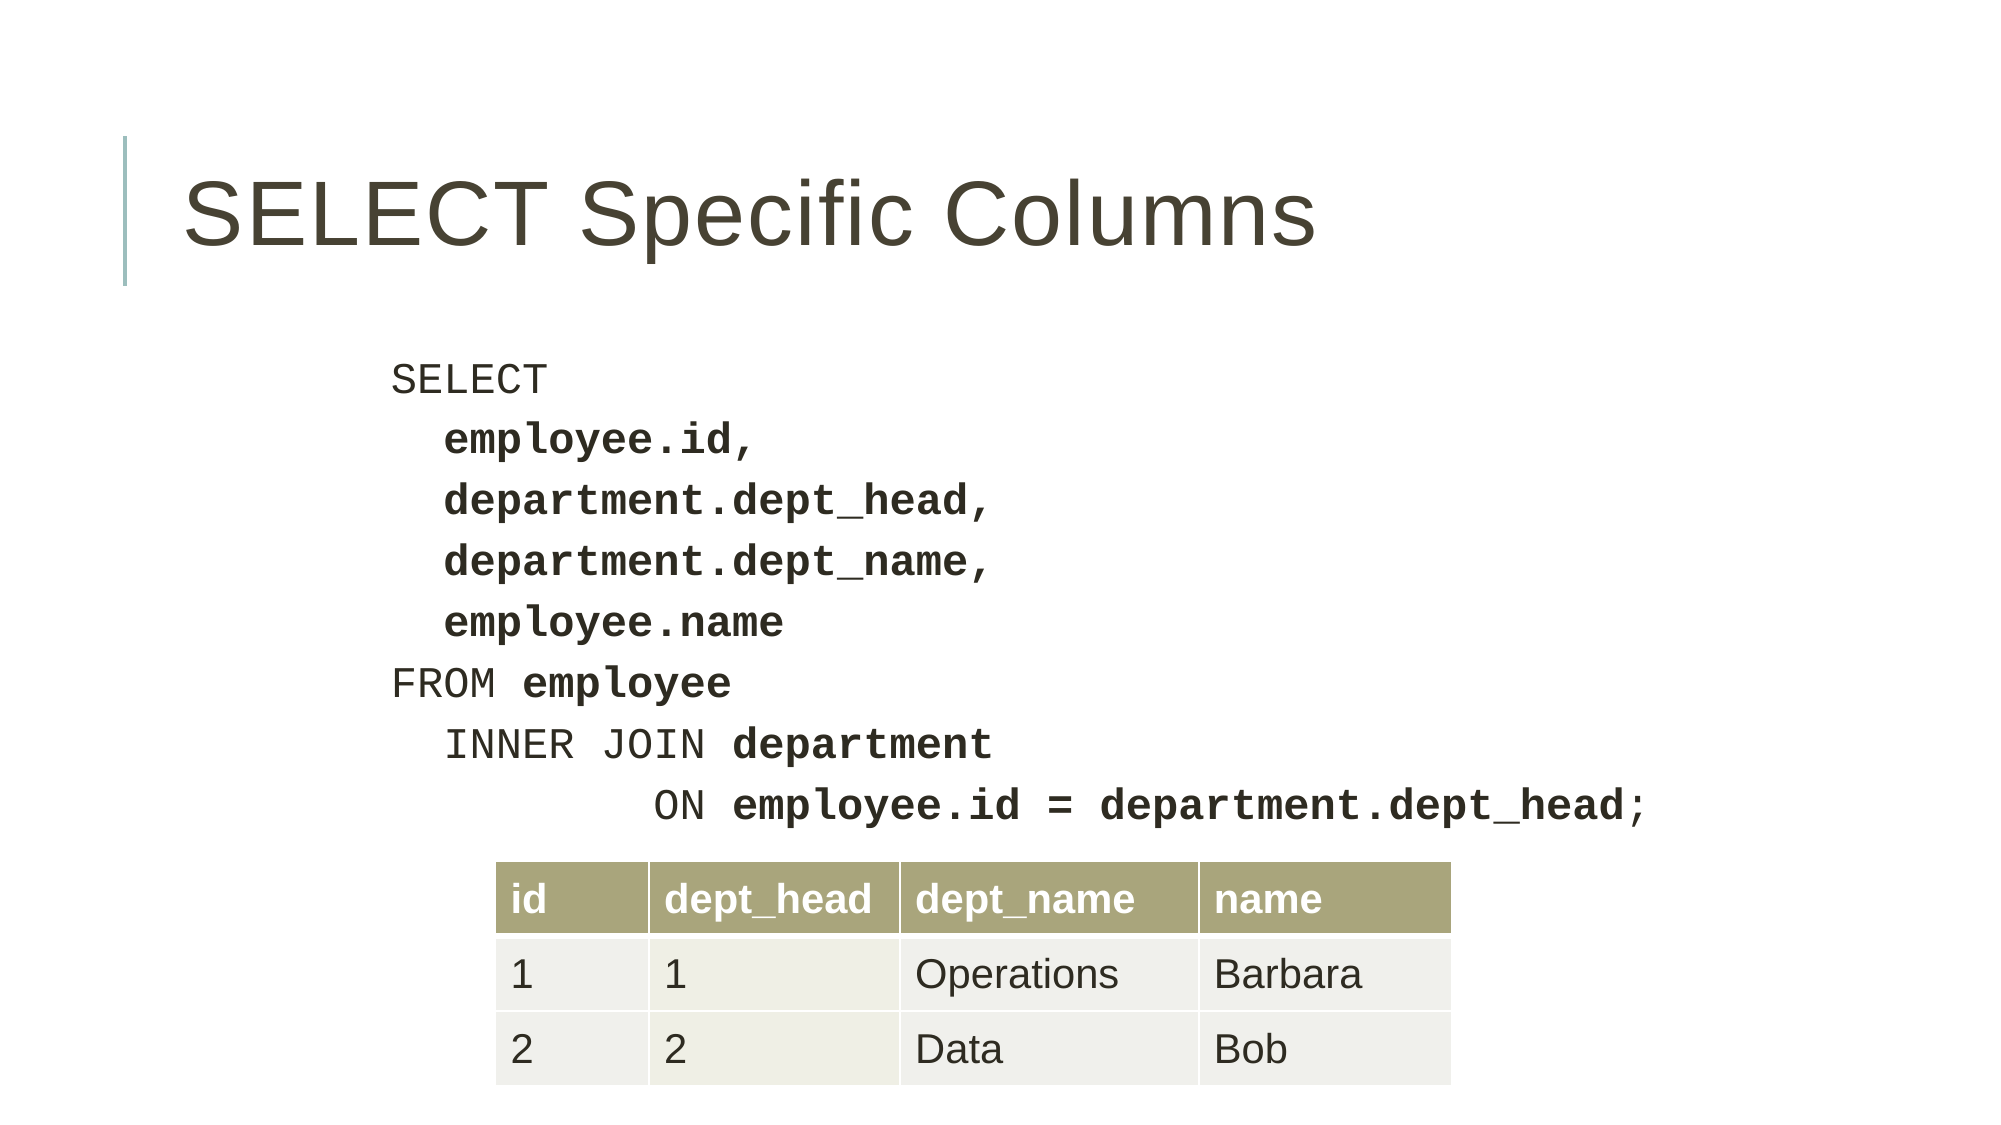

# SELECT Specific Columns
SELECT
  employee.id,
  department.dept_head,
  department.dept_name,
  employee.name
FROM employee
  INNER JOIN department
          ON employee.id = department.dept_head;
| id | dept\_head | dept\_name | name |
| --- | --- | --- | --- |
| 1 | 1 | Operations | Barbara |
| 2 | 2 | Data | Bob |